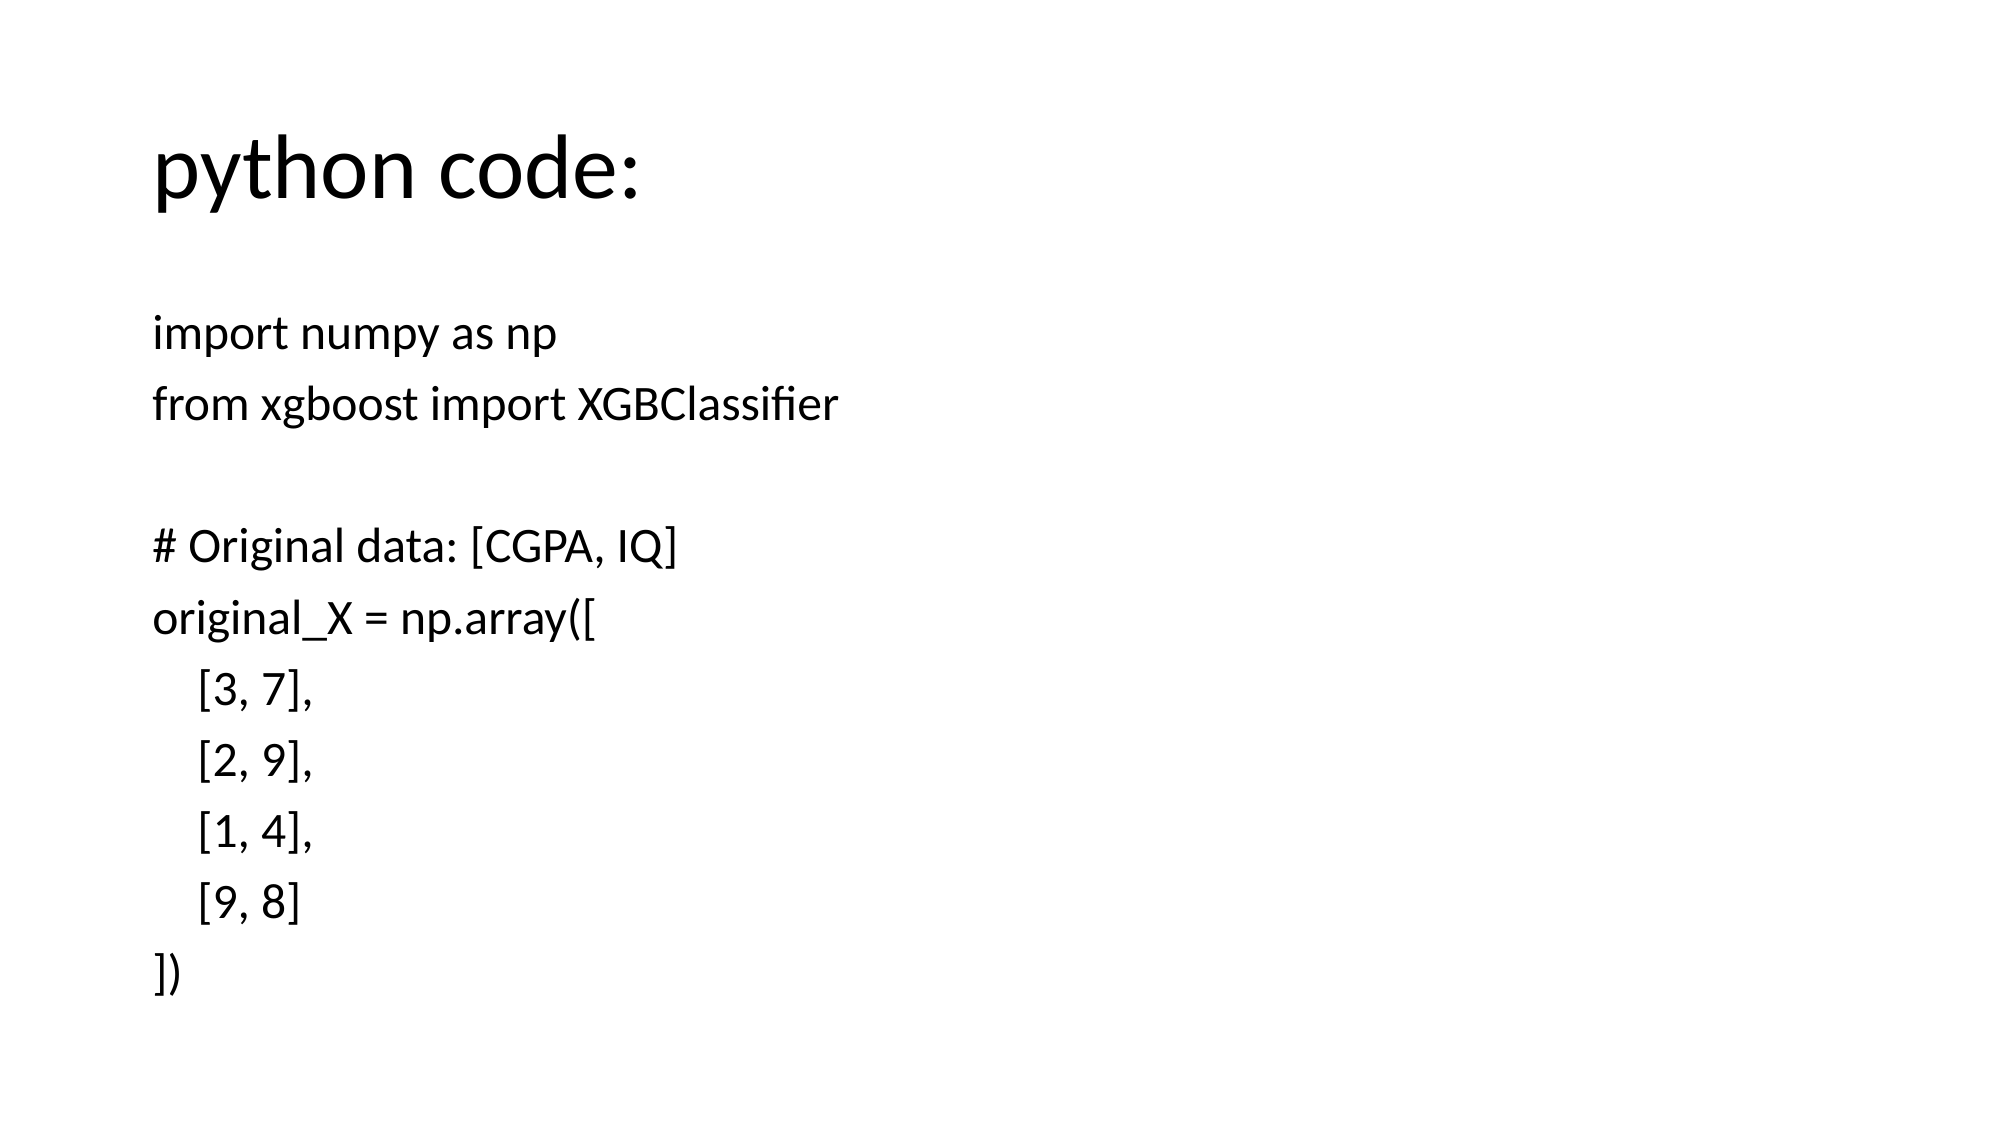

# python code:
import numpy as np
from xgboost import XGBClassifier

# Original data: [CGPA, IQ]
original_X = np.array([
    [3, 7],
    [2, 9],
    [1, 4],
    [9, 8]
])